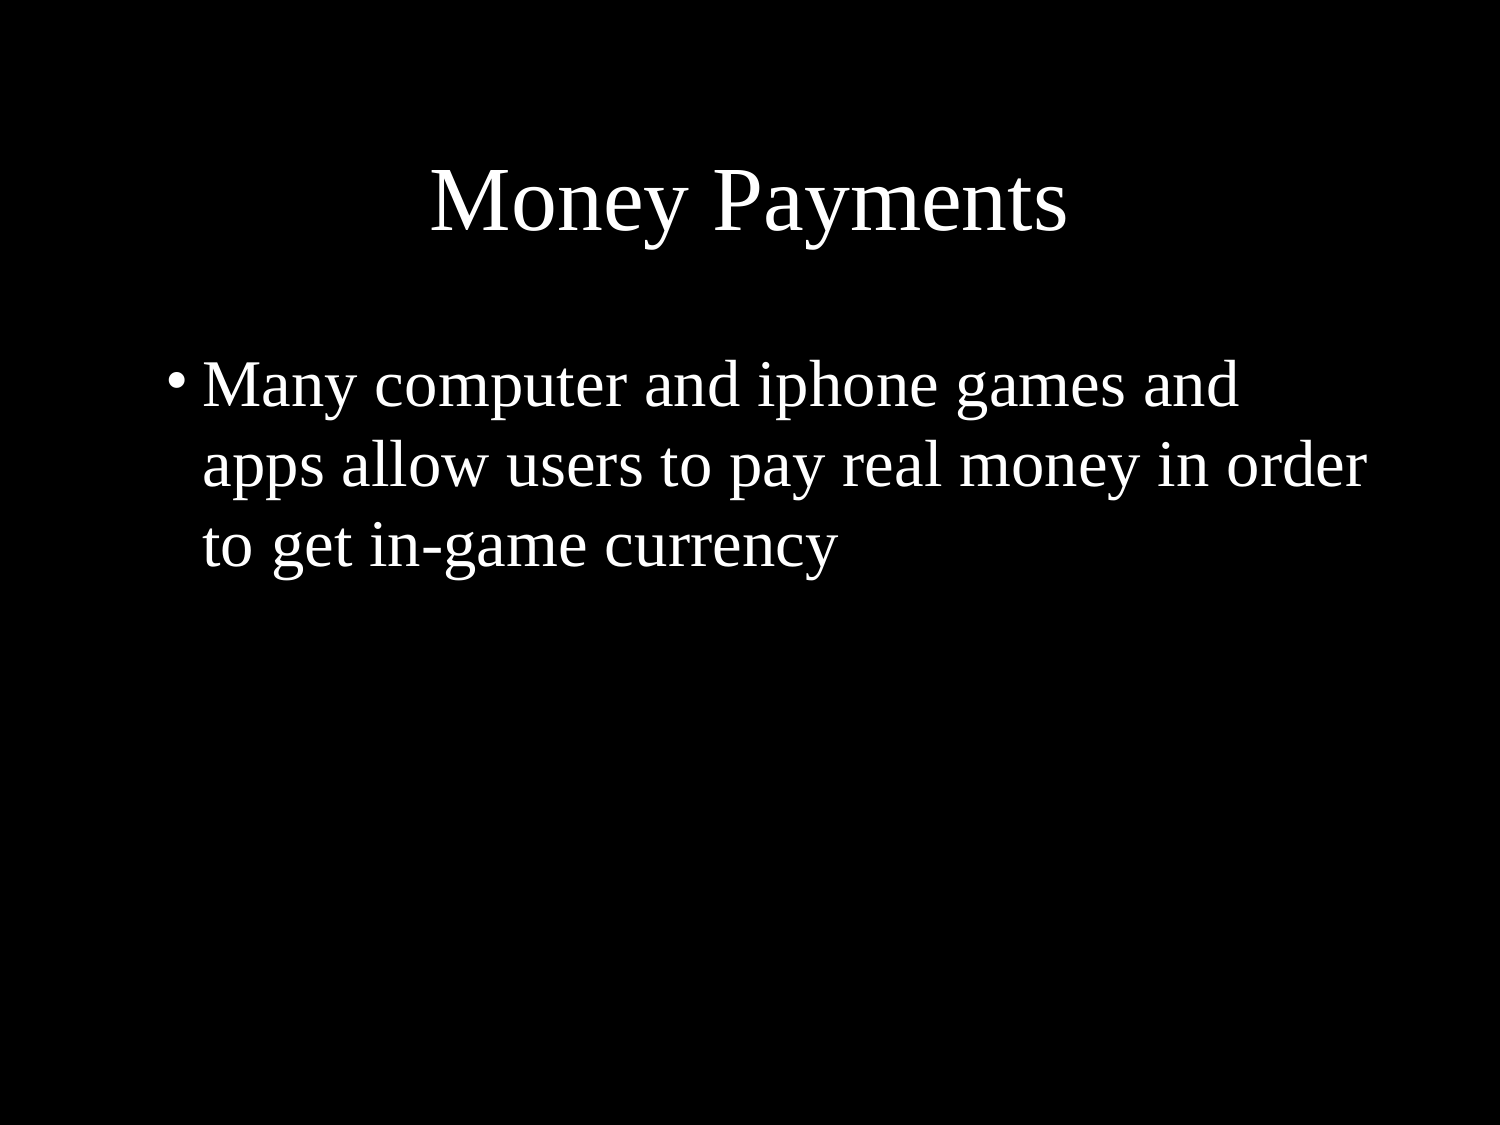

# Money Payments
Many computer and iphone games and apps allow users to pay real money in order to get in-game currency